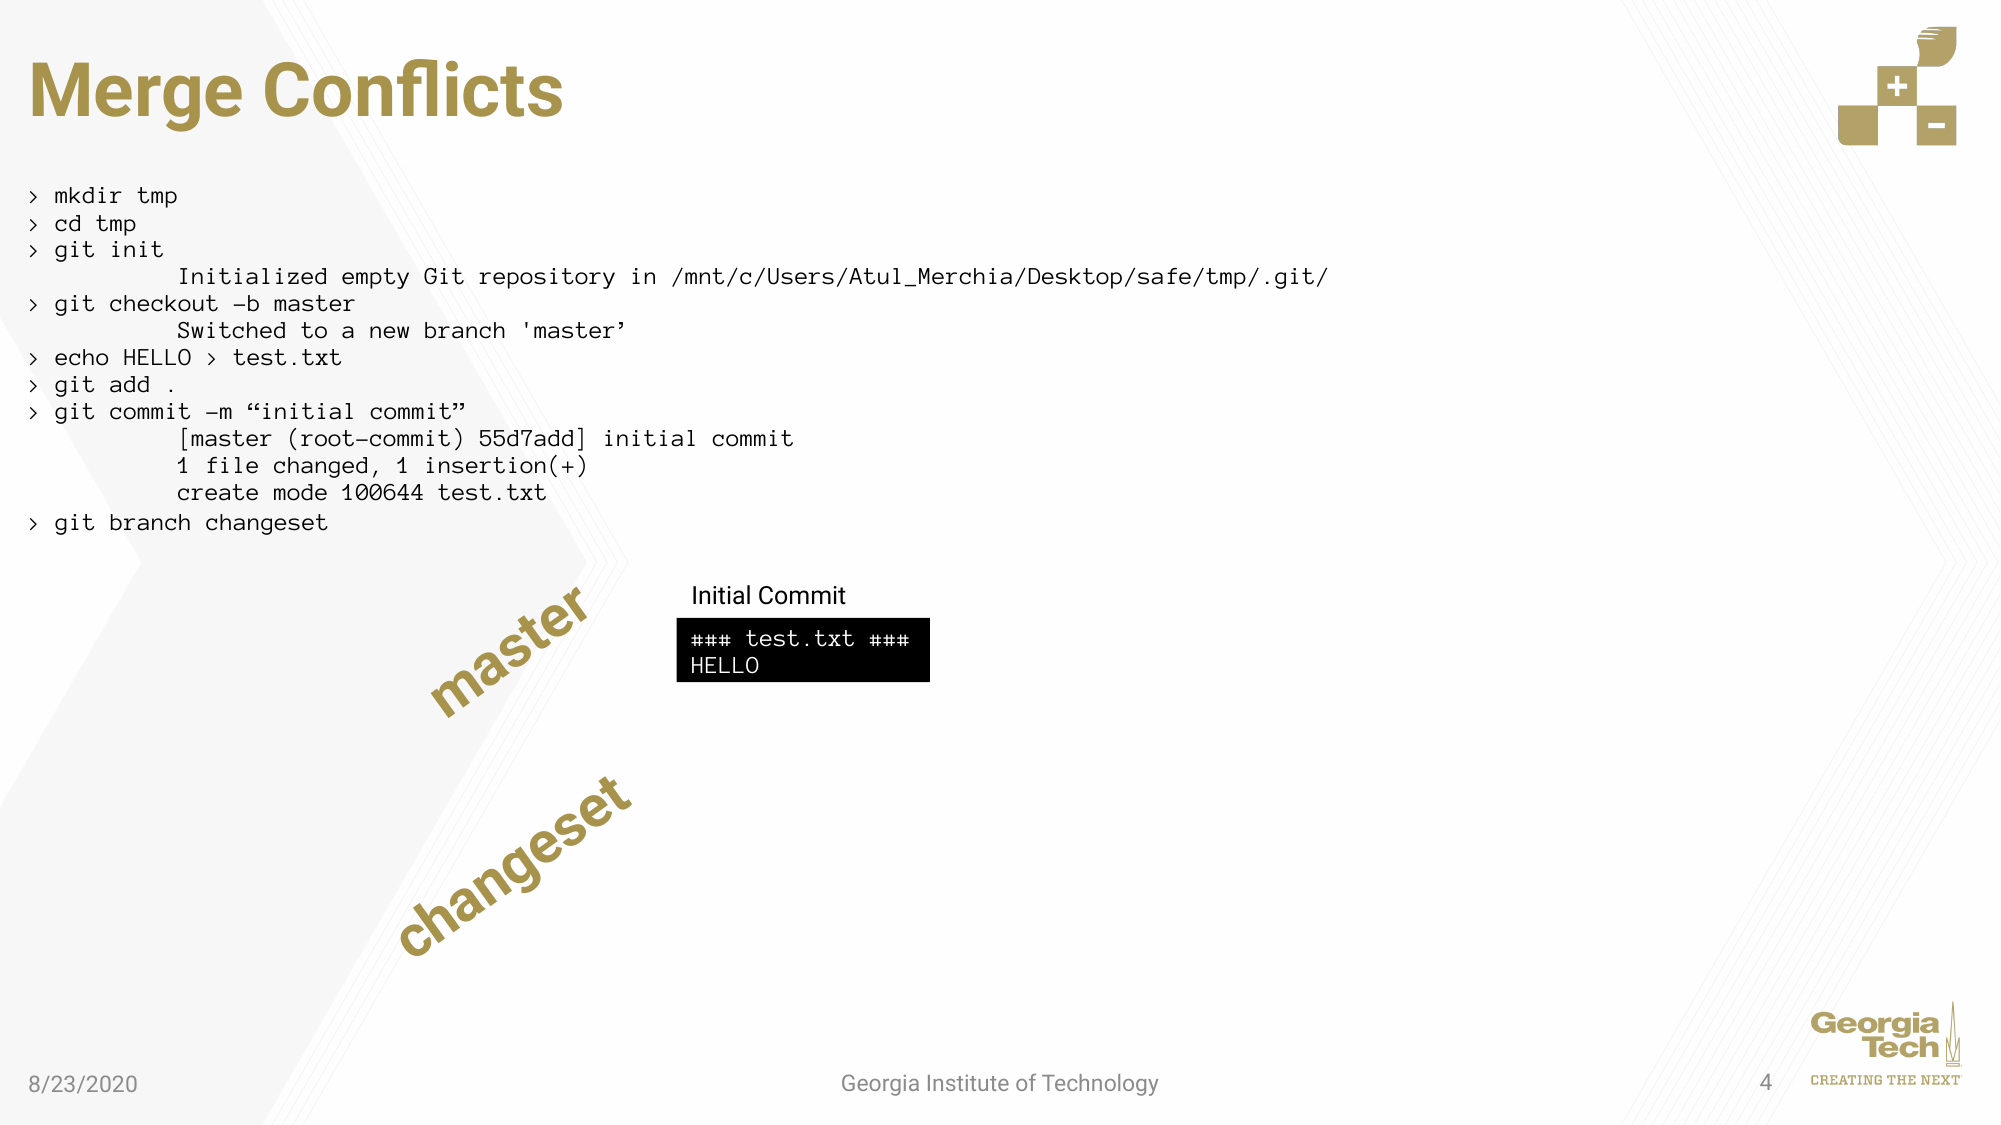

# Merge Conflicts
> mkdir tmp
> cd tmp
> git init
	Initialized empty Git repository in /mnt/c/Users/Atul_Merchia/Desktop/safe/tmp/.git/
> git checkout -b master
	Switched to a new branch 'master’
> echo HELLO > test.txt
> git add .
> git commit -m “initial commit”
	[master (root-commit) 55d7add] initial commit
 	1 file changed, 1 insertion(+)
 	create mode 100644 test.txt
> git branch changeset
Initial Commit
### test.txt ###
HELLO
master
changeset
4
Georgia Institute of Technology
8/23/2020